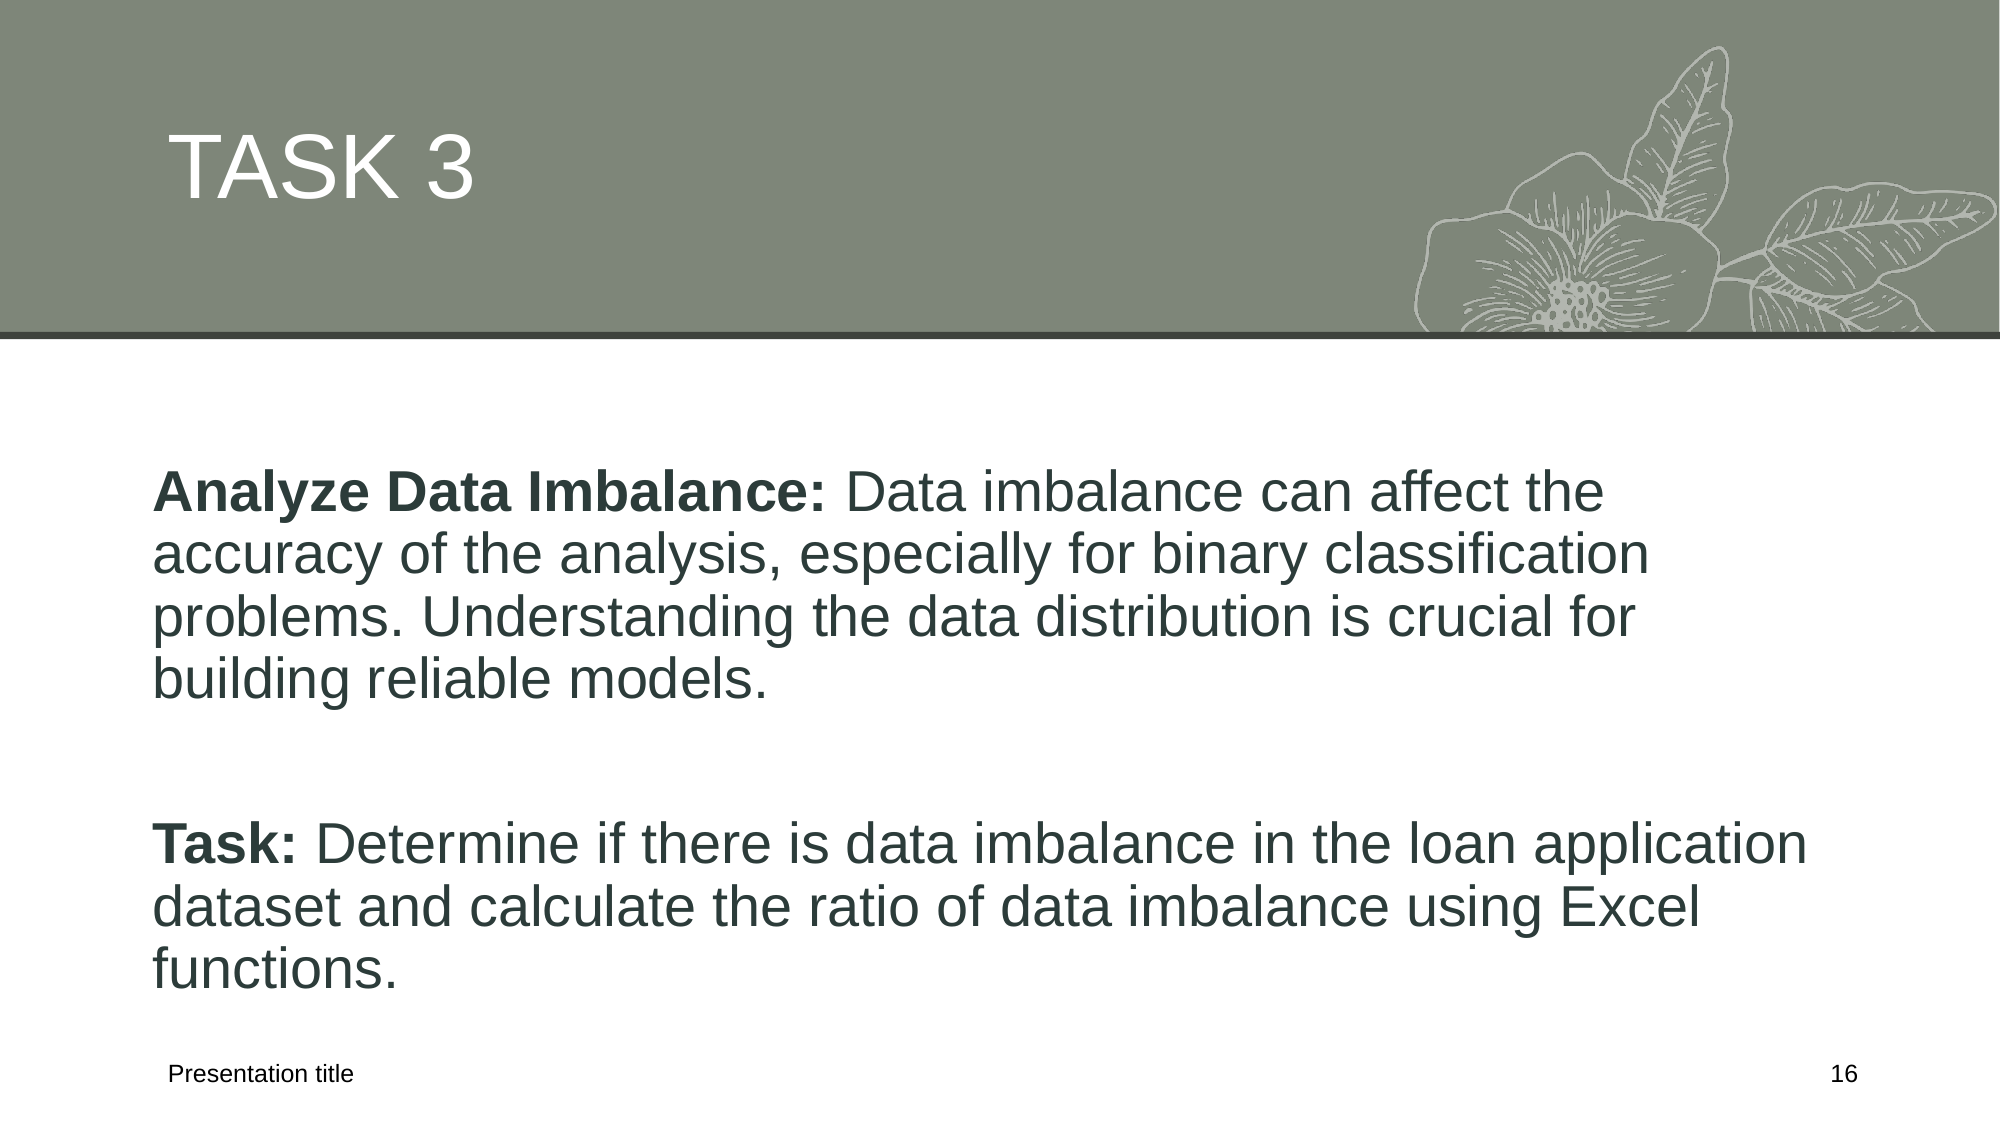

# TASK 3
Analyze Data Imbalance: Data imbalance can affect the accuracy of the analysis, especially for binary classification problems. Understanding the data distribution is crucial for building reliable models.

Task: Determine if there is data imbalance in the loan application dataset and calculate the ratio of data imbalance using Excel functions.
Presentation title
16